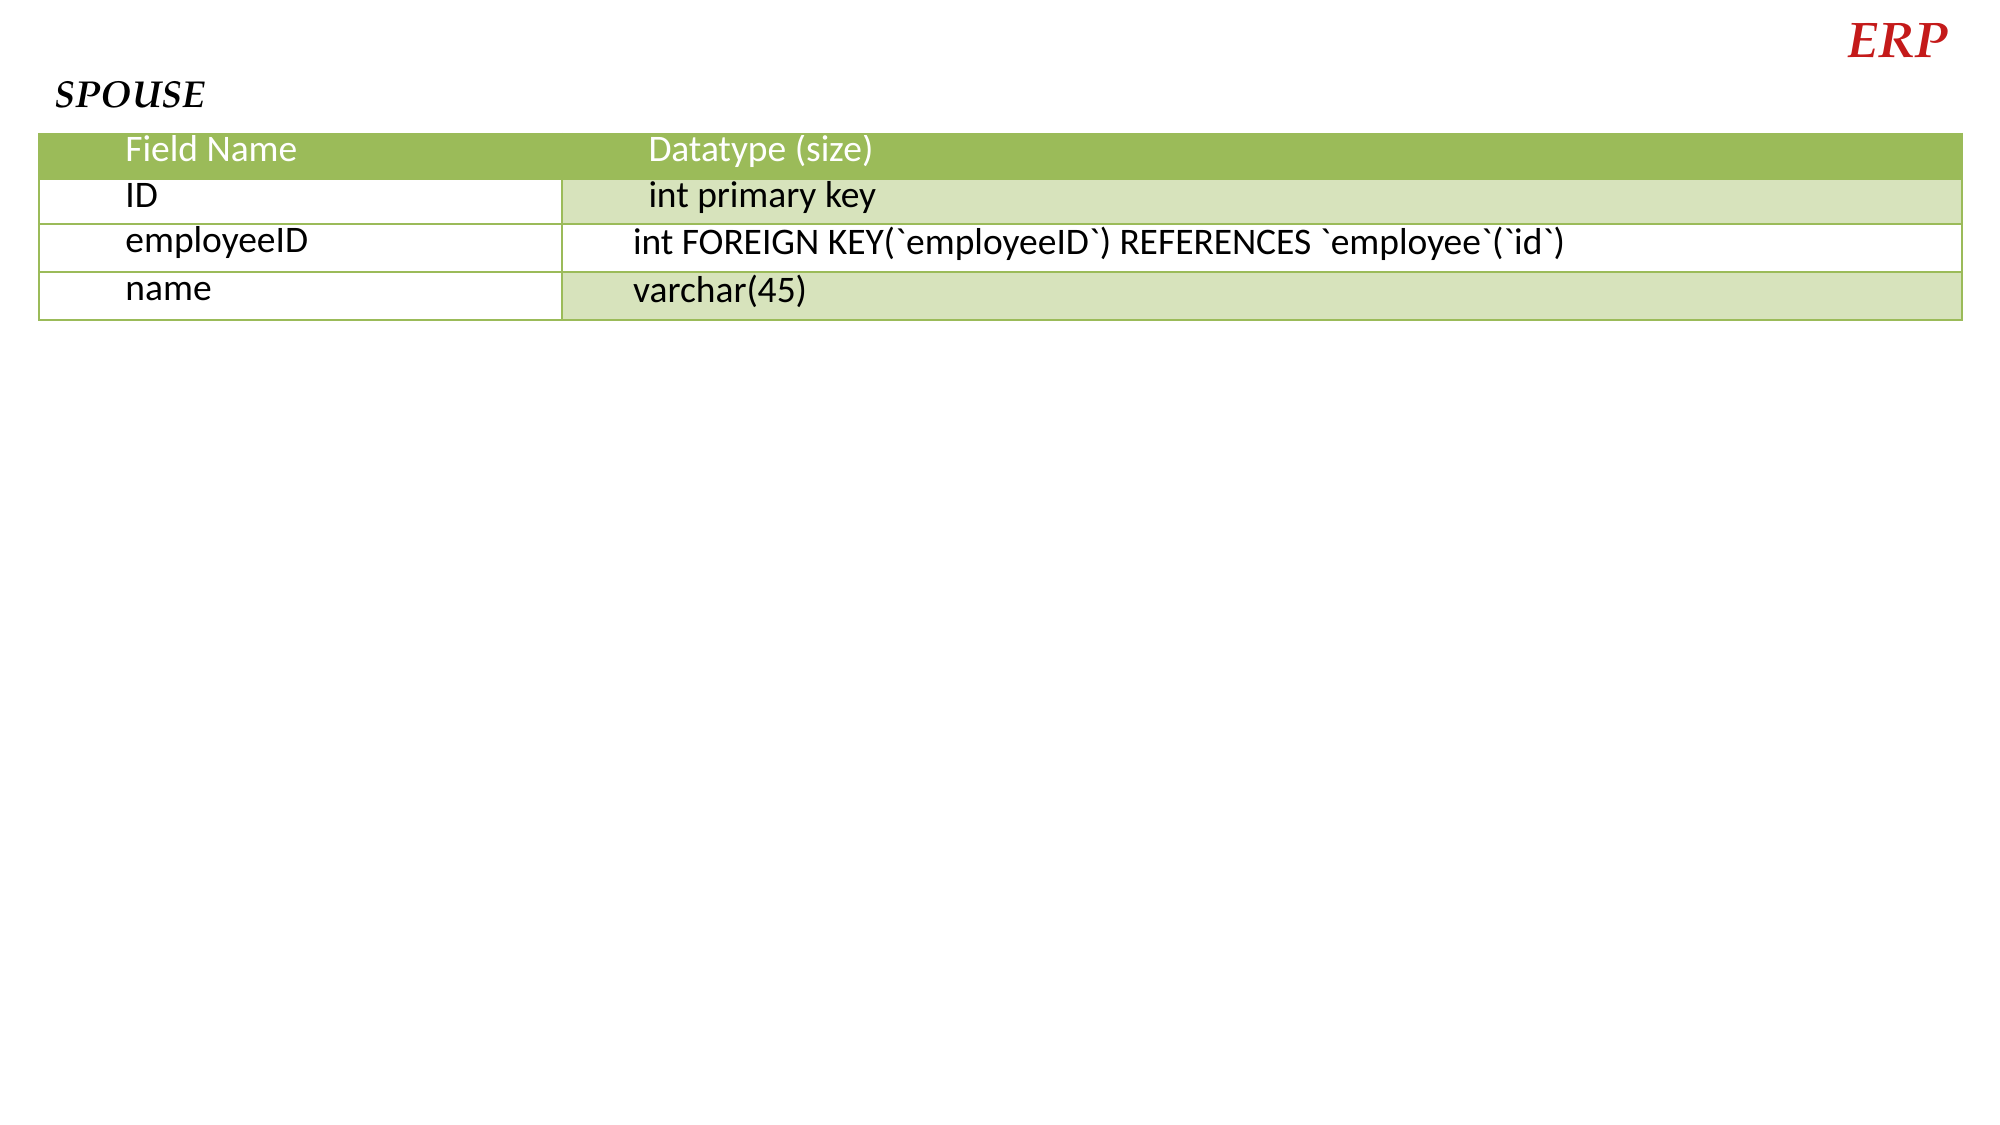

ERP
SPOUSE
| Field Name | Datatype (size) |
| --- | --- |
| ID | int primary key |
| employeeID | int FOREIGN KEY(`employeeID`) REFERENCES `employee`(`id`) |
| name | varchar(45) |